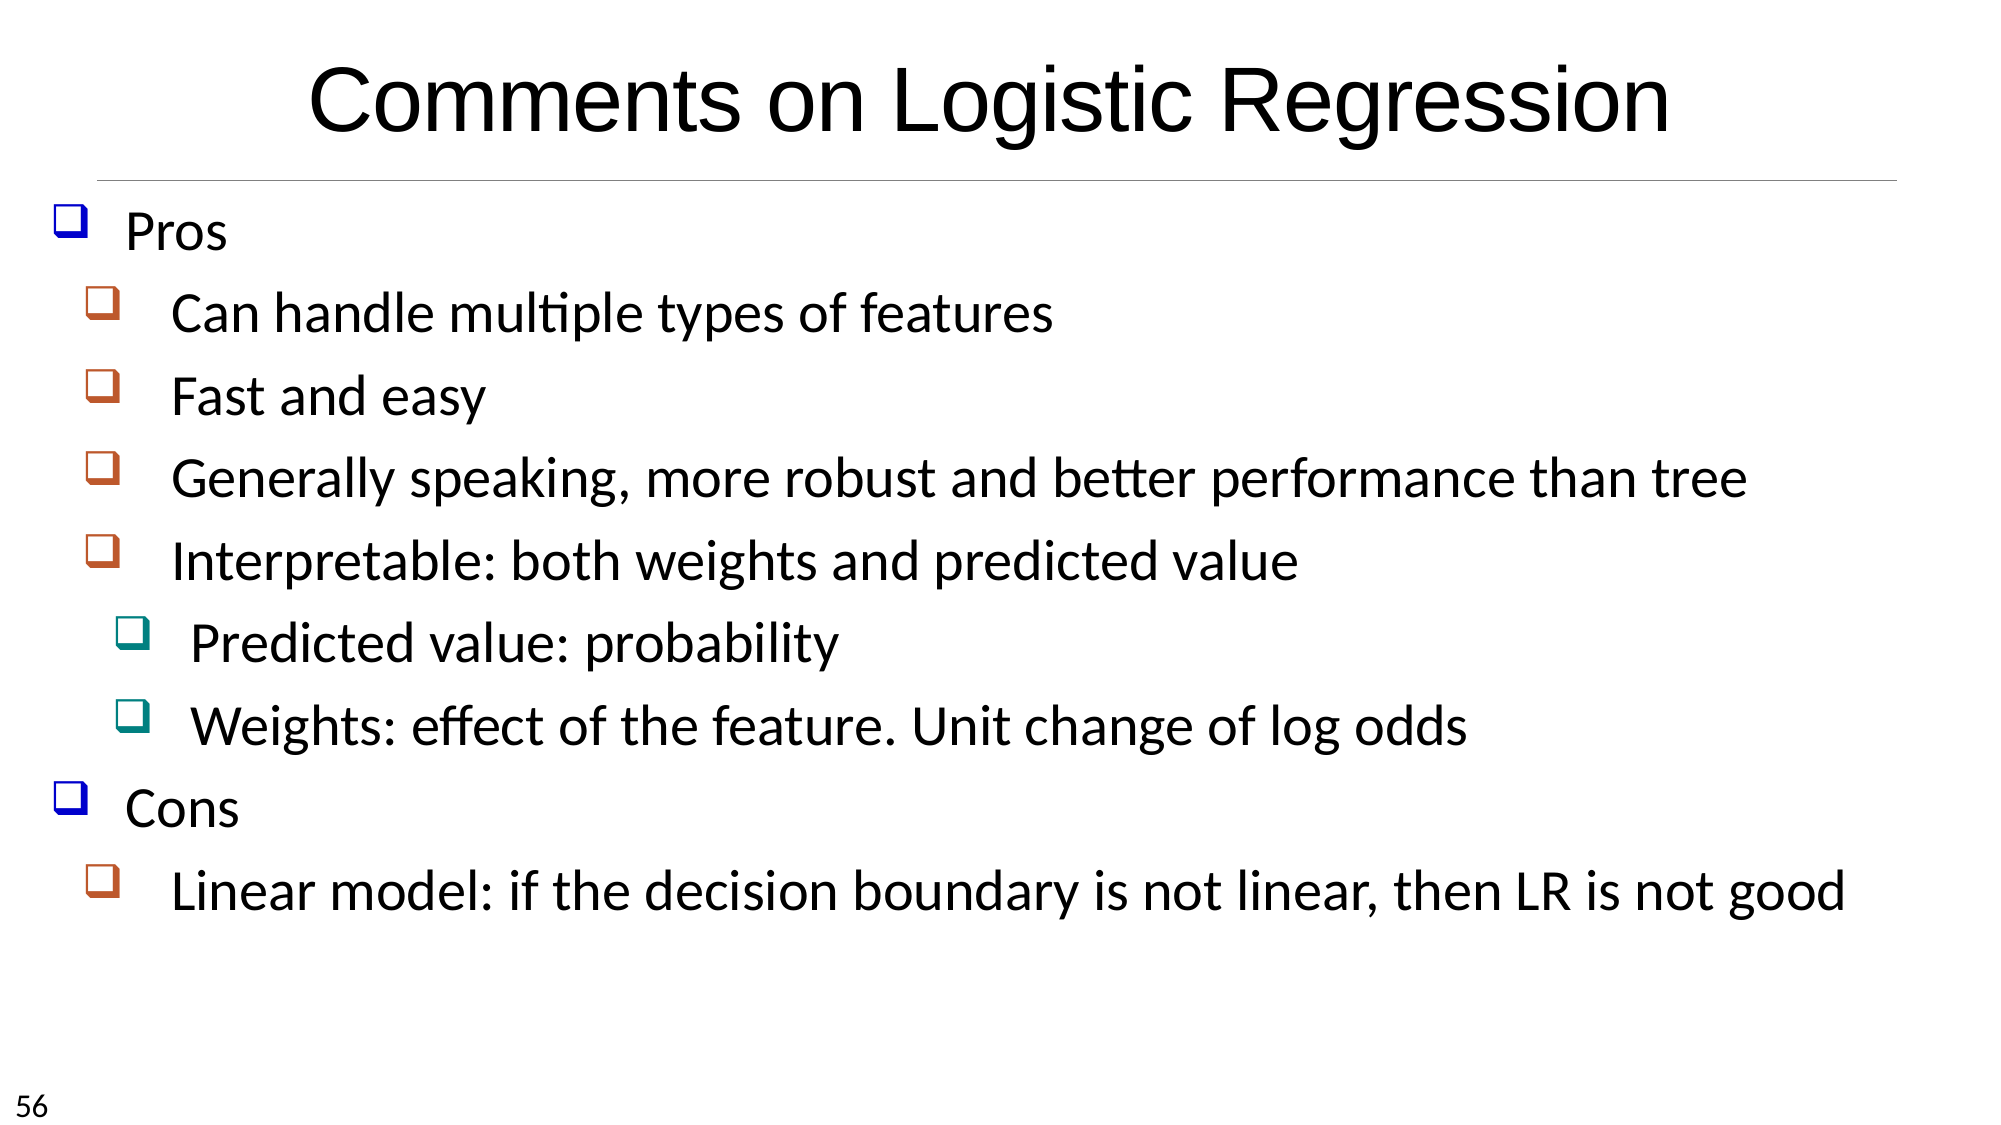

# Comments on Logistic Regression
Pros
Can handle multiple types of features
Fast and easy
Generally speaking, more robust and better performance than tree
Interpretable: both weights and predicted value
Predicted value: probability
Weights: effect of the feature. Unit change of log odds
Cons
Linear model: if the decision boundary is not linear, then LR is not good